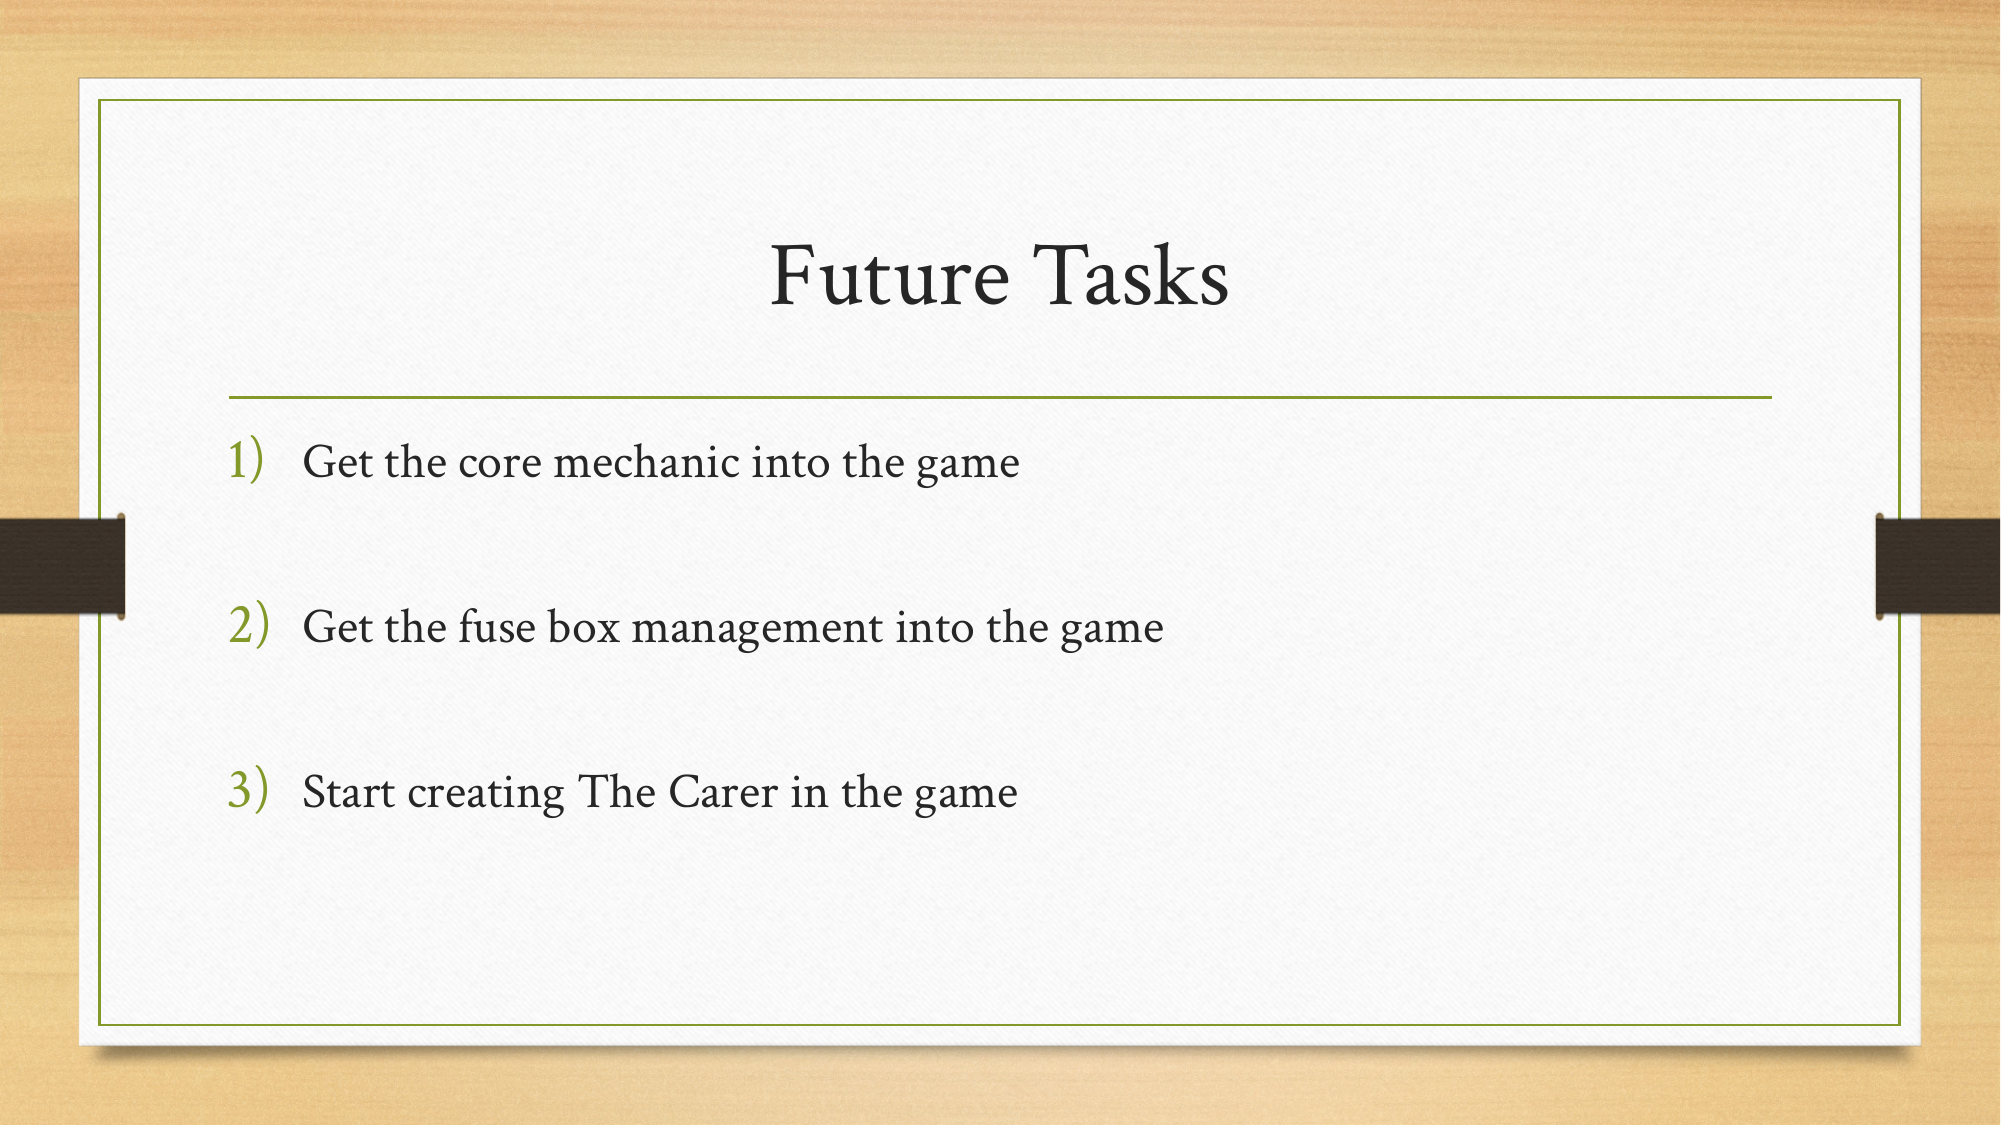

# Future Tasks
Get the core mechanic into the game

Get the fuse box management into the game

Start creating The Carer in the game